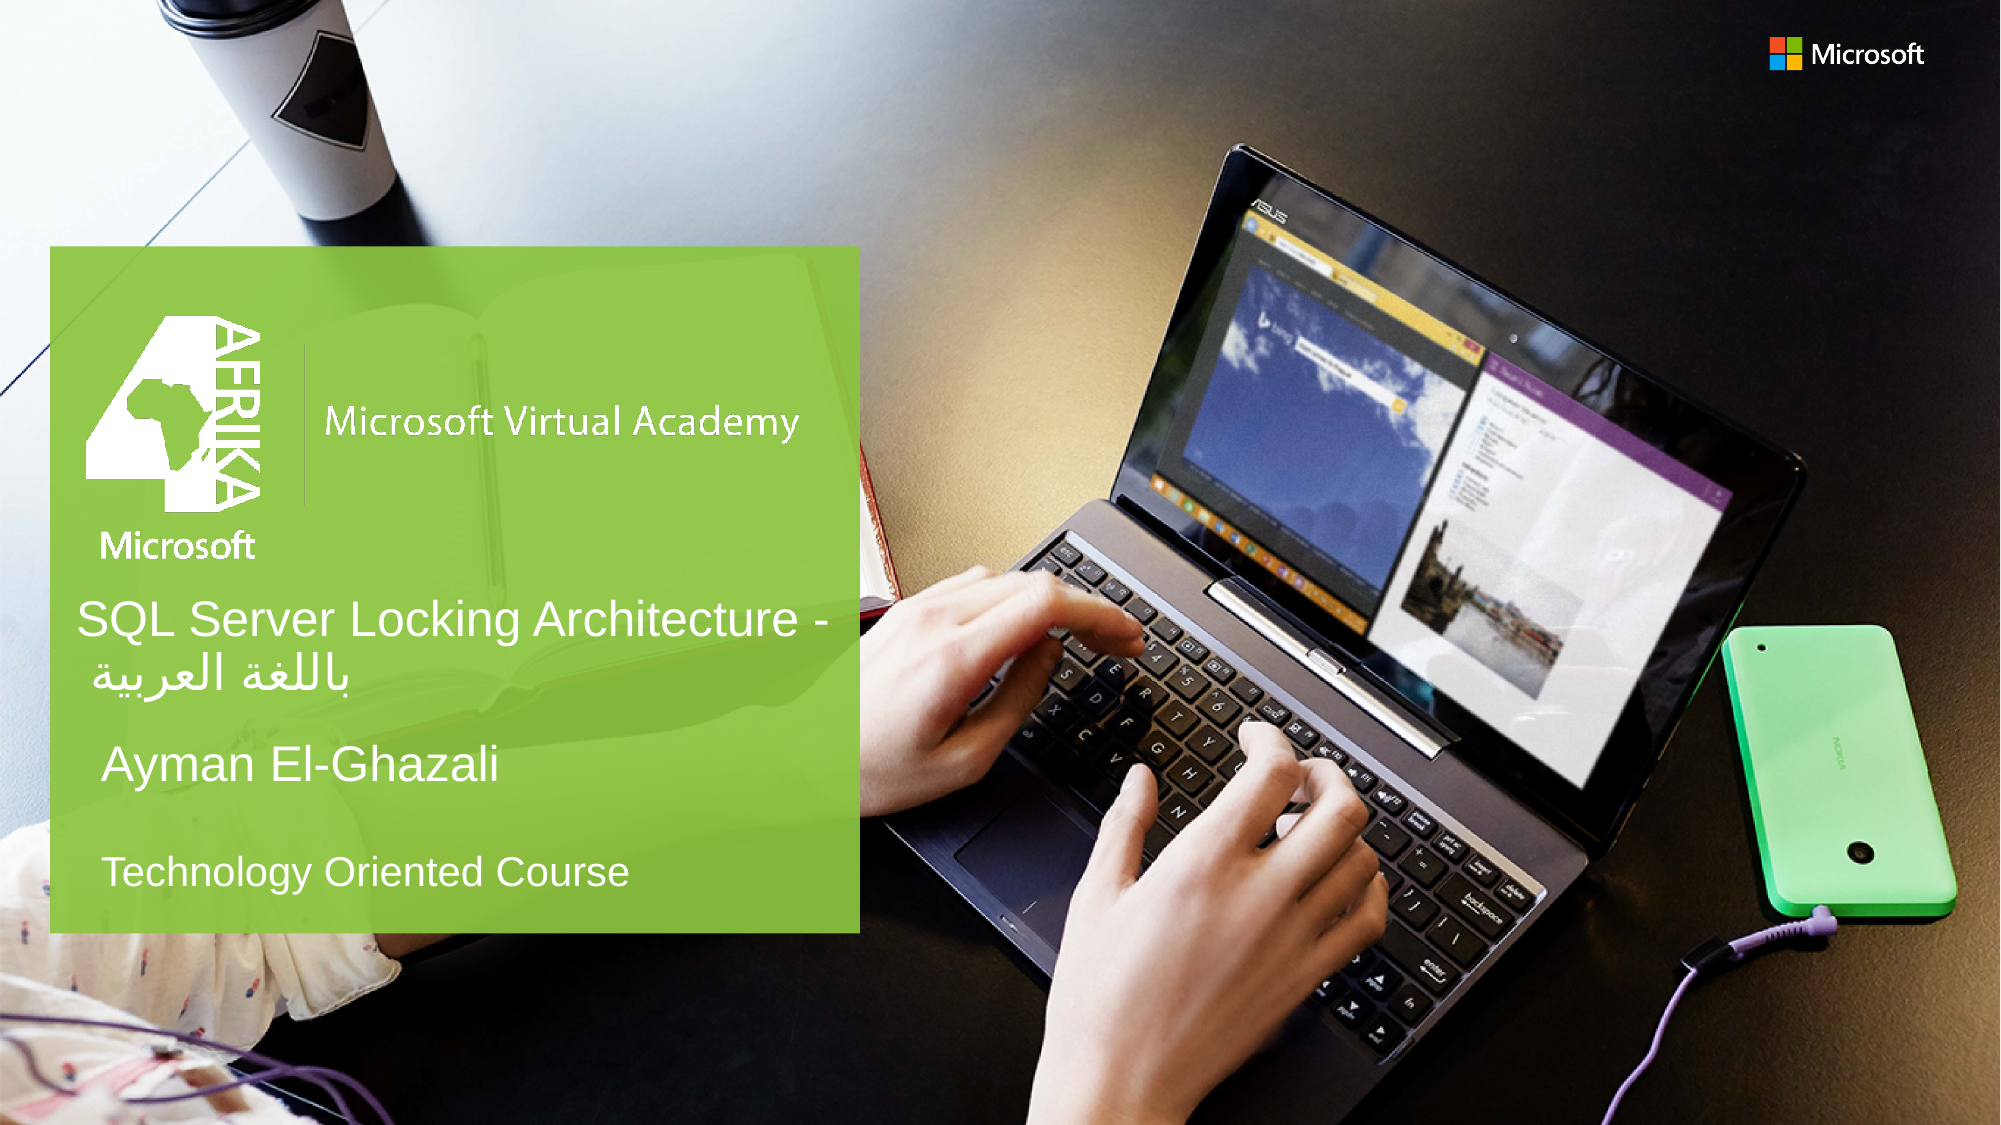

# SQL Server Locking Architecture - باللغة العربية
Ayman El-Ghazali